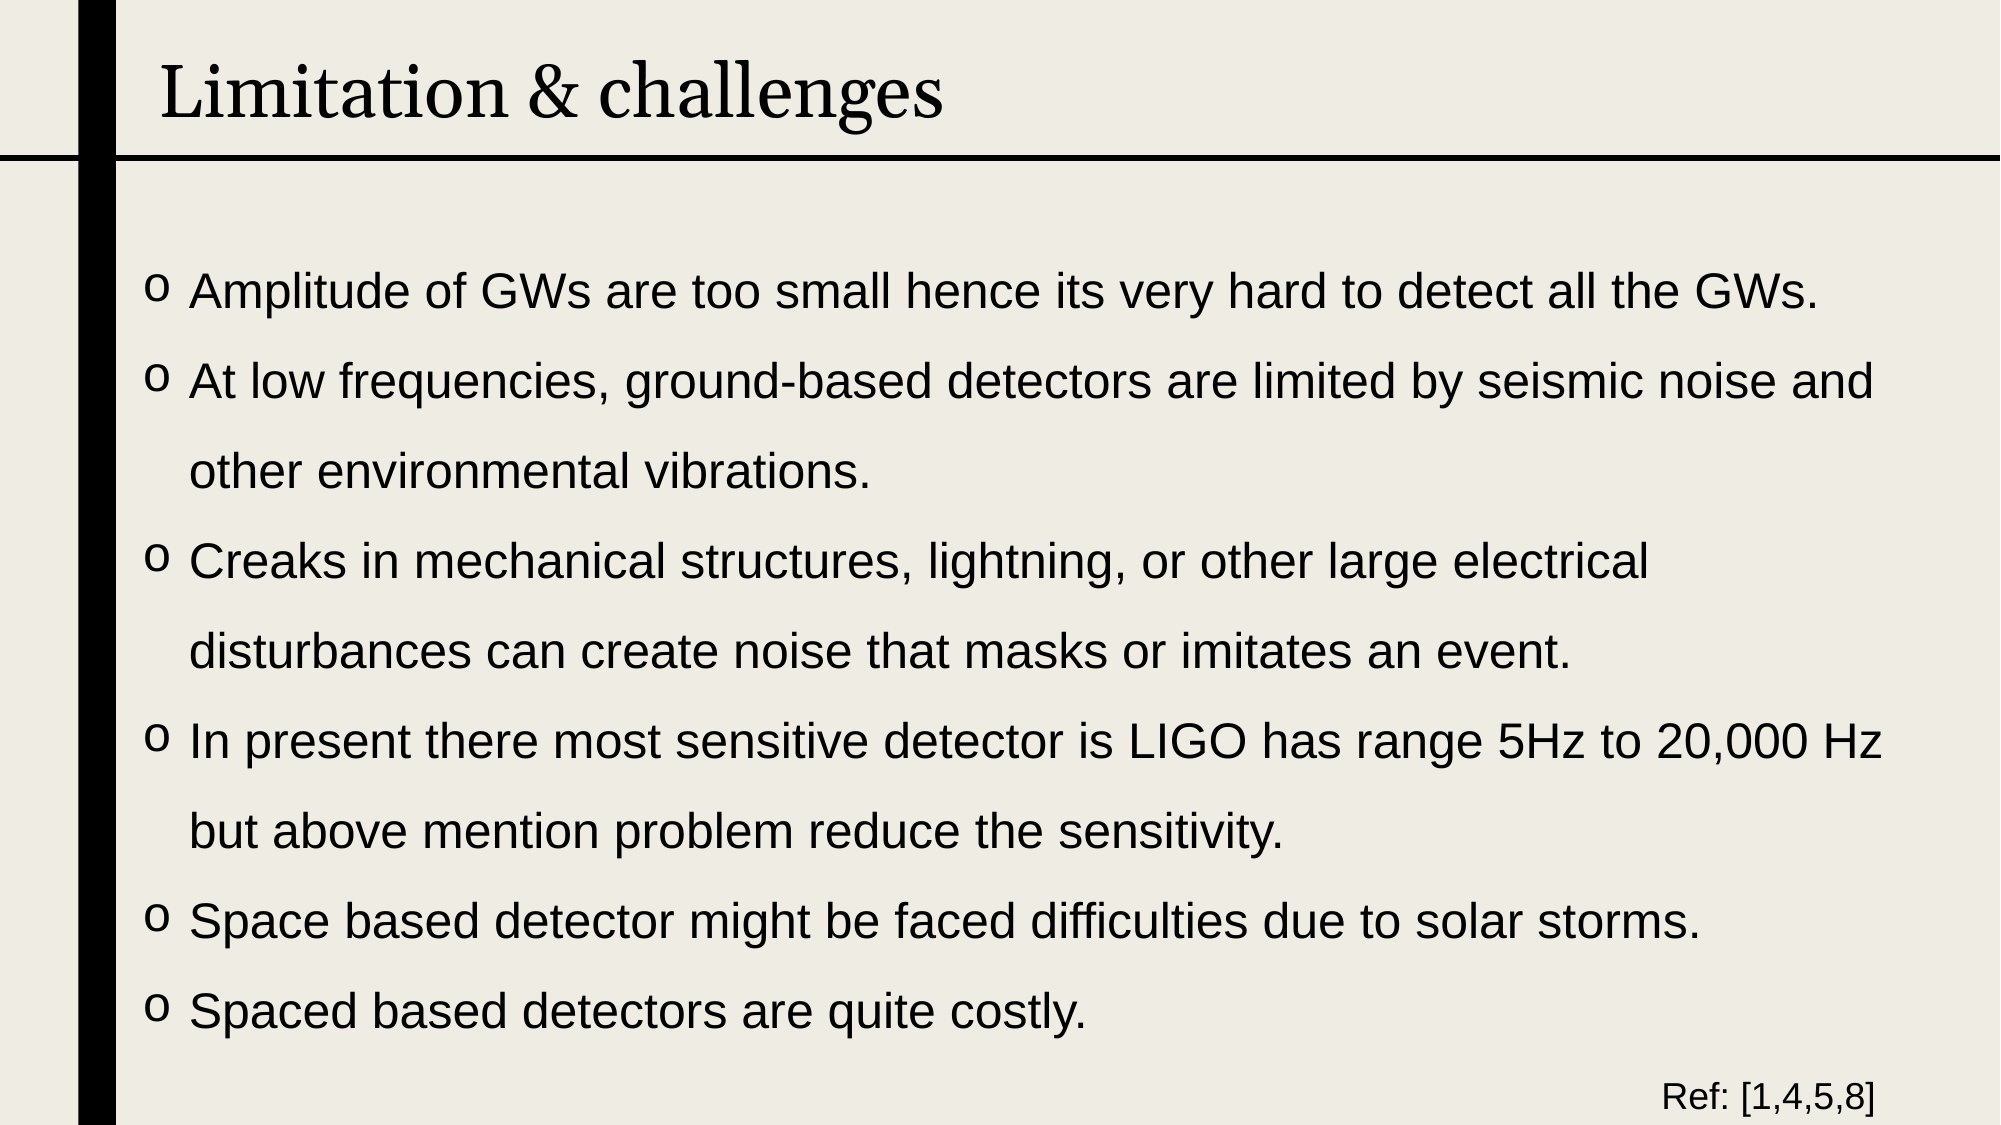

Limitation & challenges
Amplitude of GWs are too small hence its very hard to detect all the GWs.
At low frequencies, ground-based detectors are limited by seismic noise and other environmental vibrations.
Creaks in mechanical structures, lightning, or other large electrical disturbances can create noise that masks or imitates an event.
In present there most sensitive detector is LIGO has range 5Hz to 20,000 Hz but above mention problem reduce the sensitivity.
Space based detector might be faced difficulties due to solar storms.
Spaced based detectors are quite costly.
Ref: [1,4,5,8]